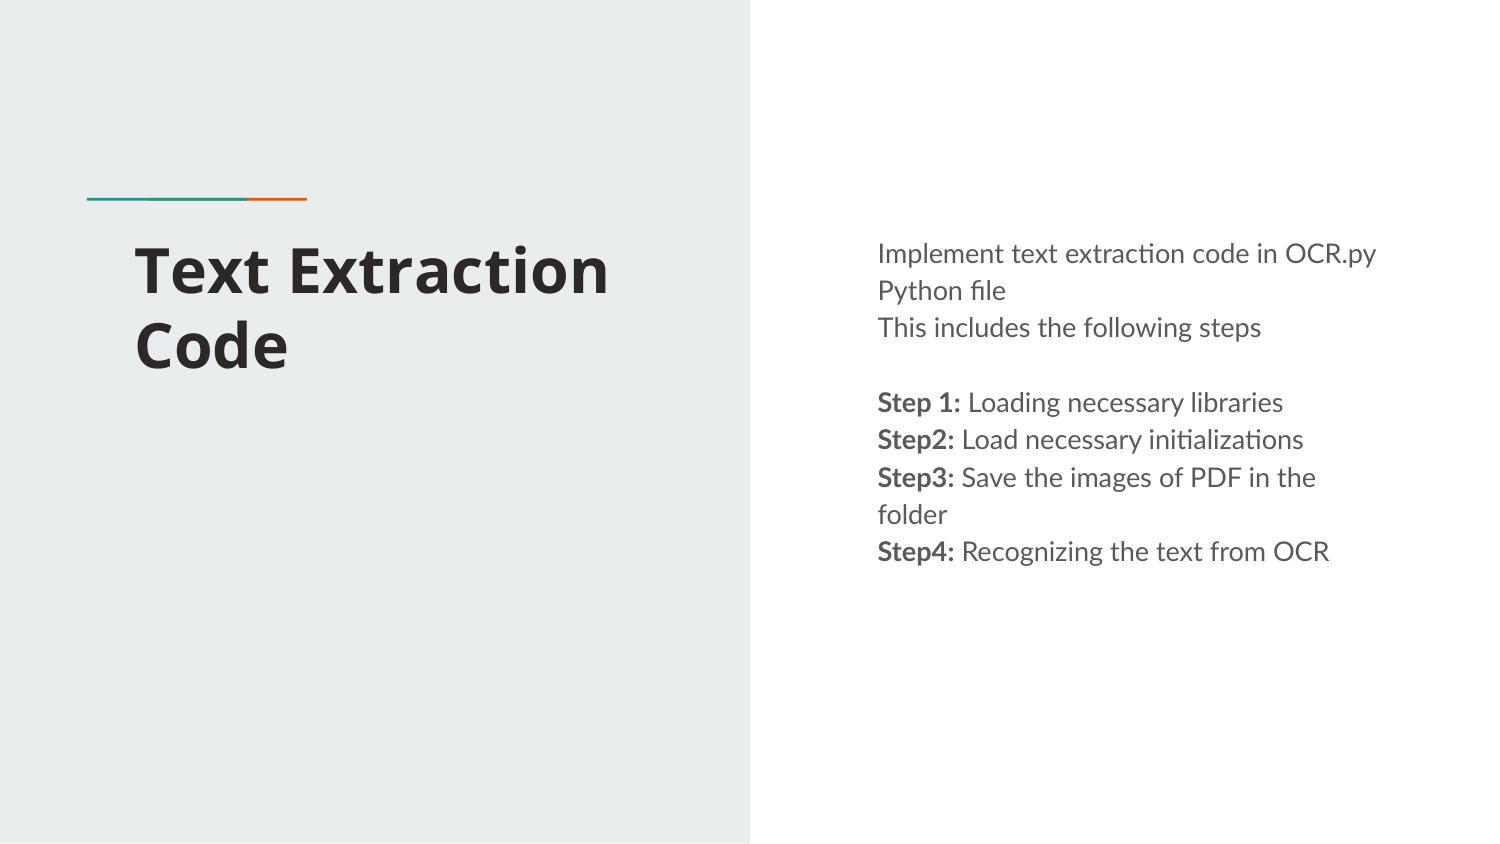

# Text Extraction Code
Implement text extraction code in OCR.py Python file
This includes the following steps

Step 1: Loading necessary libraries
Step2: Load necessary initializations
Step3: Save the images of PDF in the folder
Step4: Recognizing the text from OCR